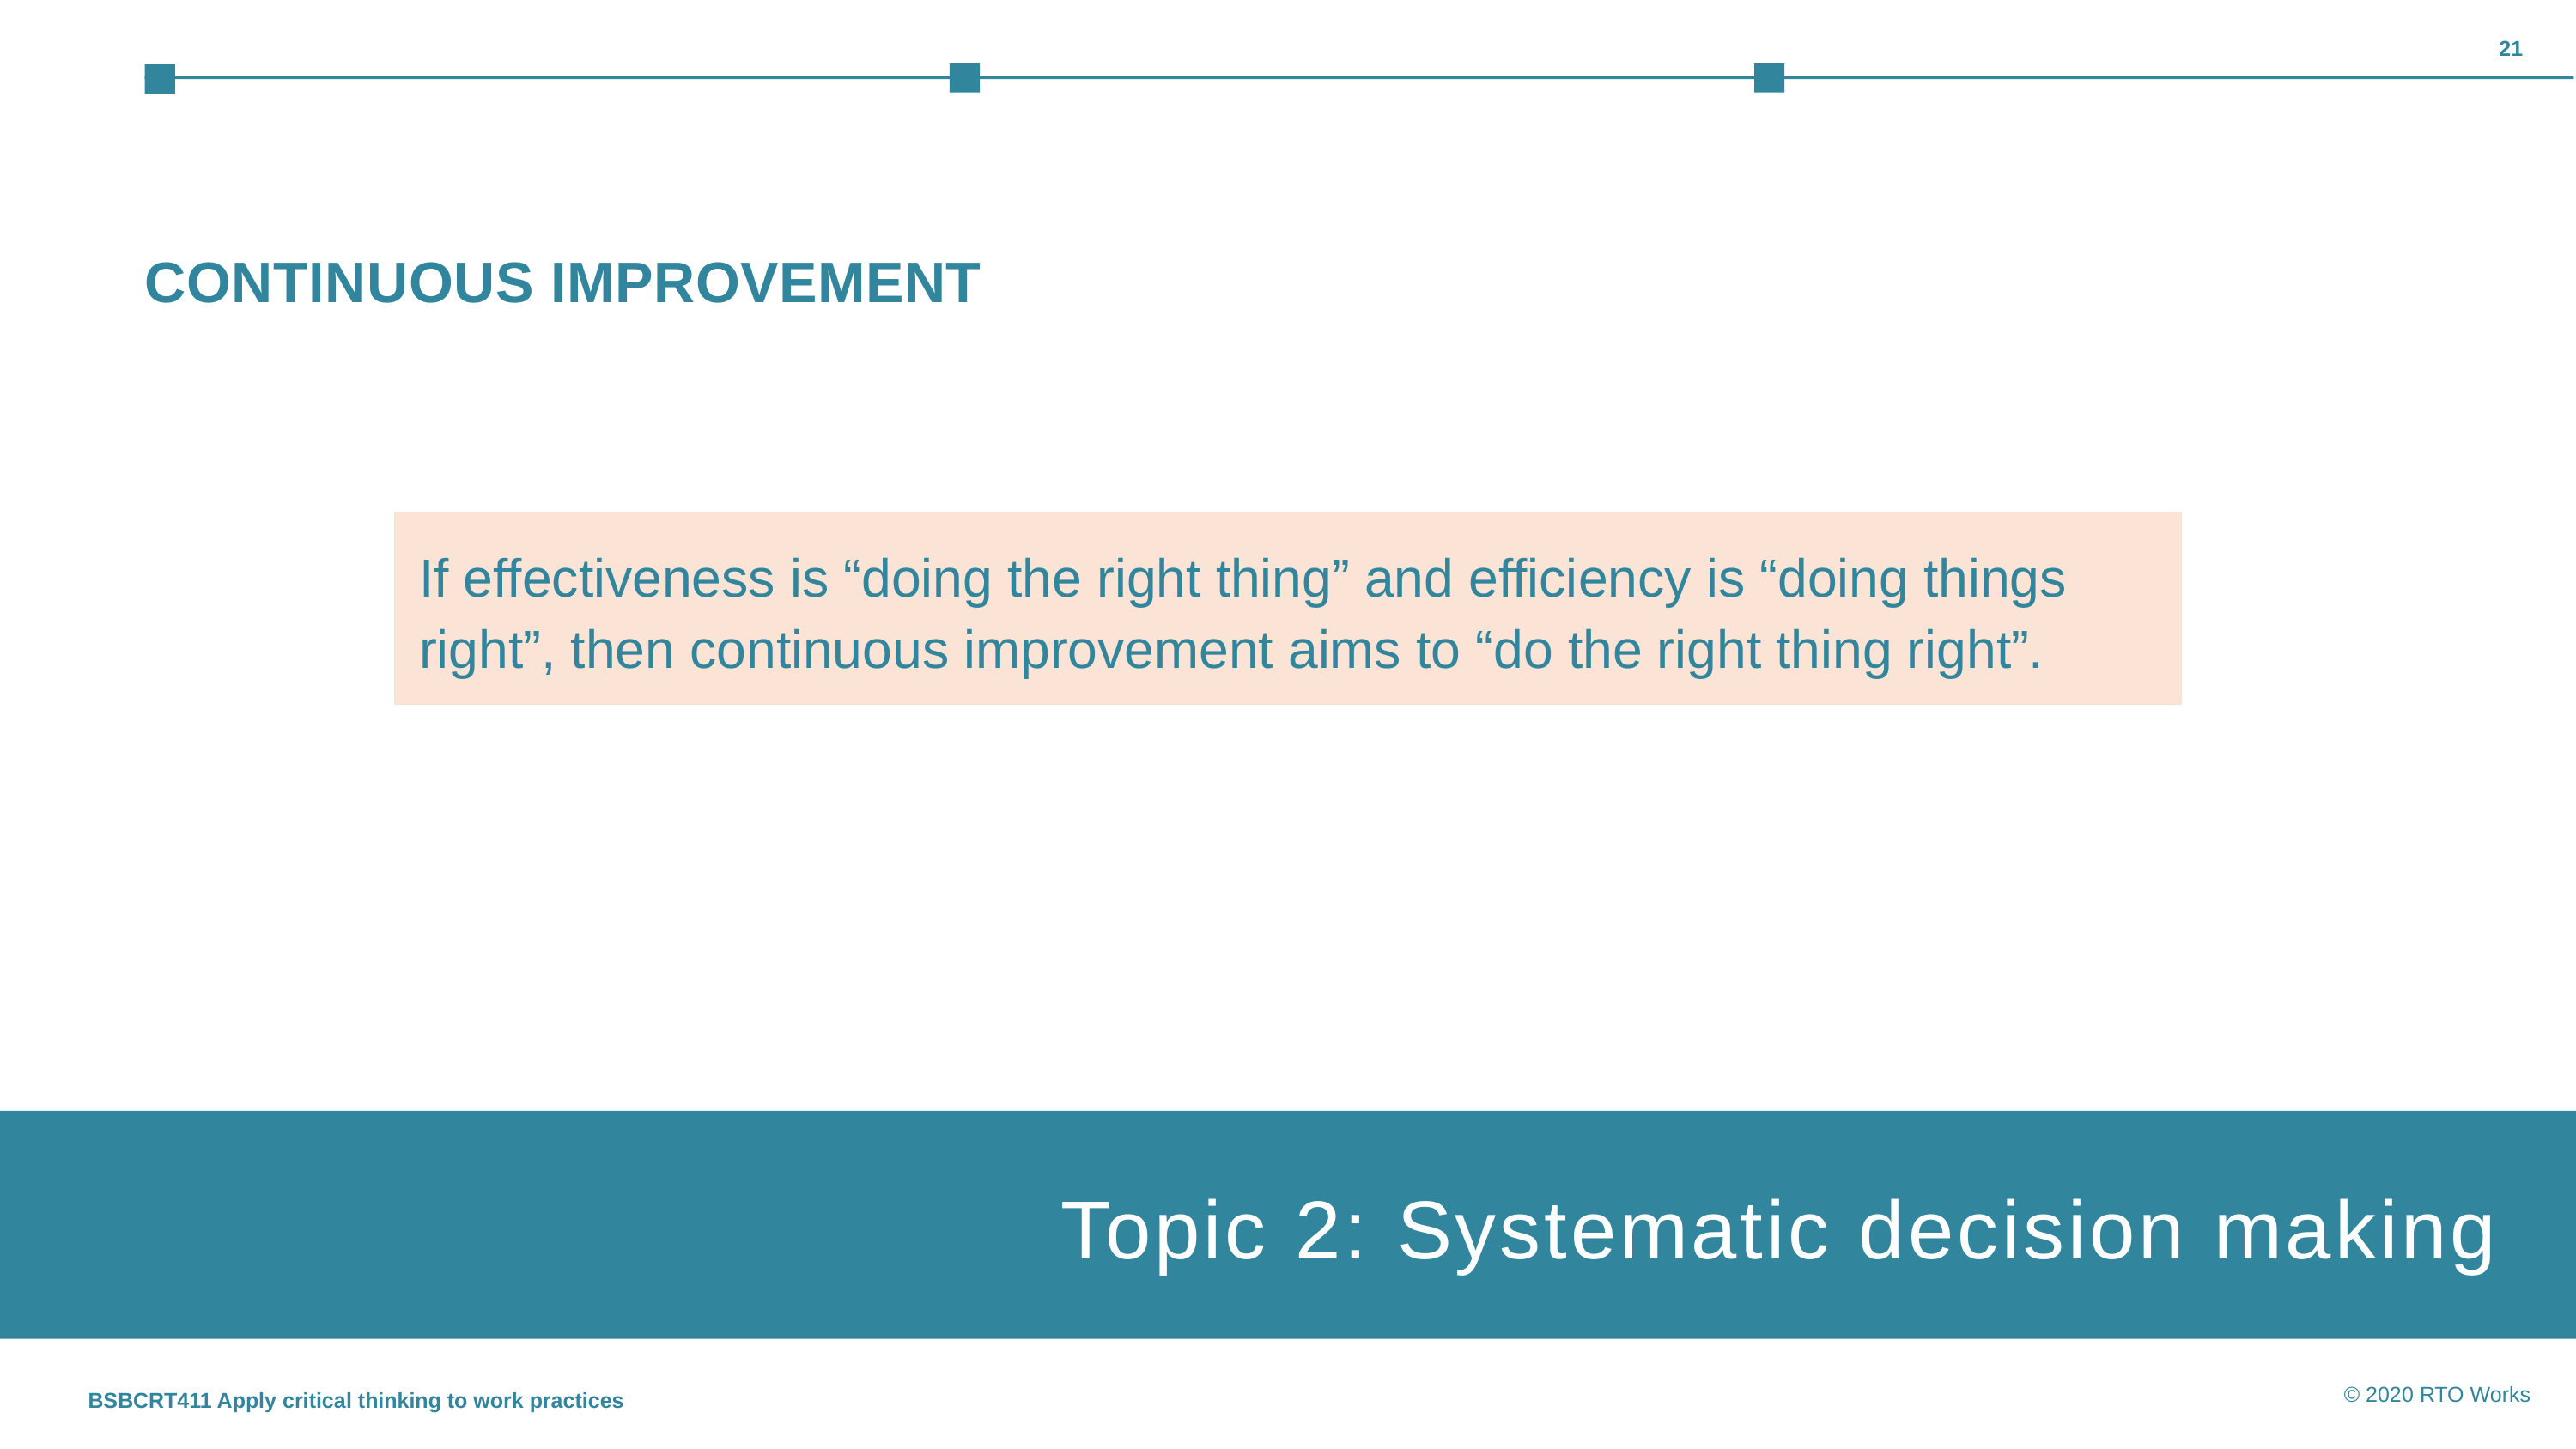

21

CONTINUOUS IMPROVEMENT
| If effectiveness is “doing the right thing” and efficiency is “doing things right”, then continuous improvement aims to “do the right thing right”. |
| --- |

Topic 2: Systematic decision making
Topic 1: Insert topic title
BSBCRT411 Apply critical thinking to work practices
© 2020 RTO Works